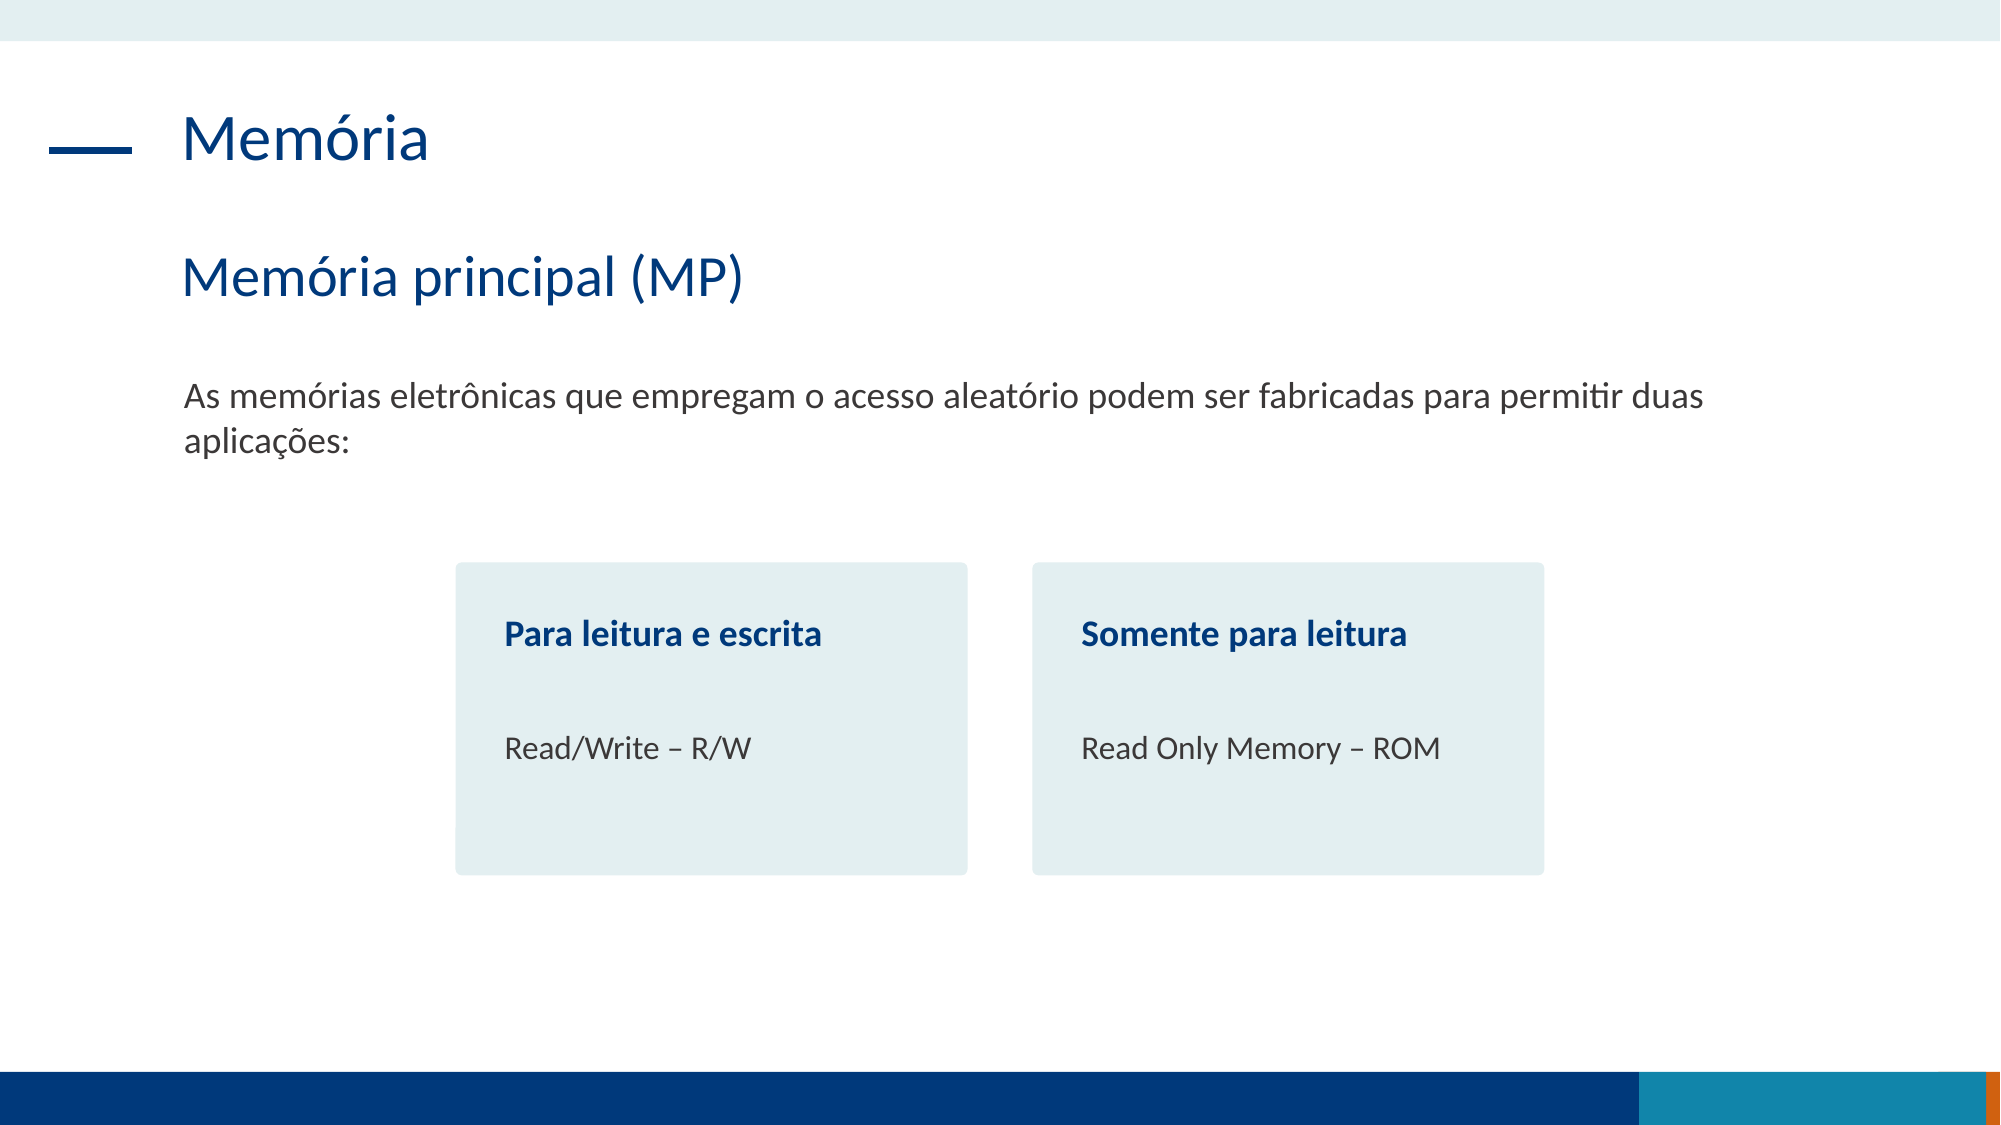

Memória
Memória principal (MP)
As memórias eletrônicas que empregam o acesso aleatório podem ser fabricadas para permitir duas aplicações:

Somente para leitura
Read Only Memory – ROM

Para leitura e escrita
Read/Write – R/W